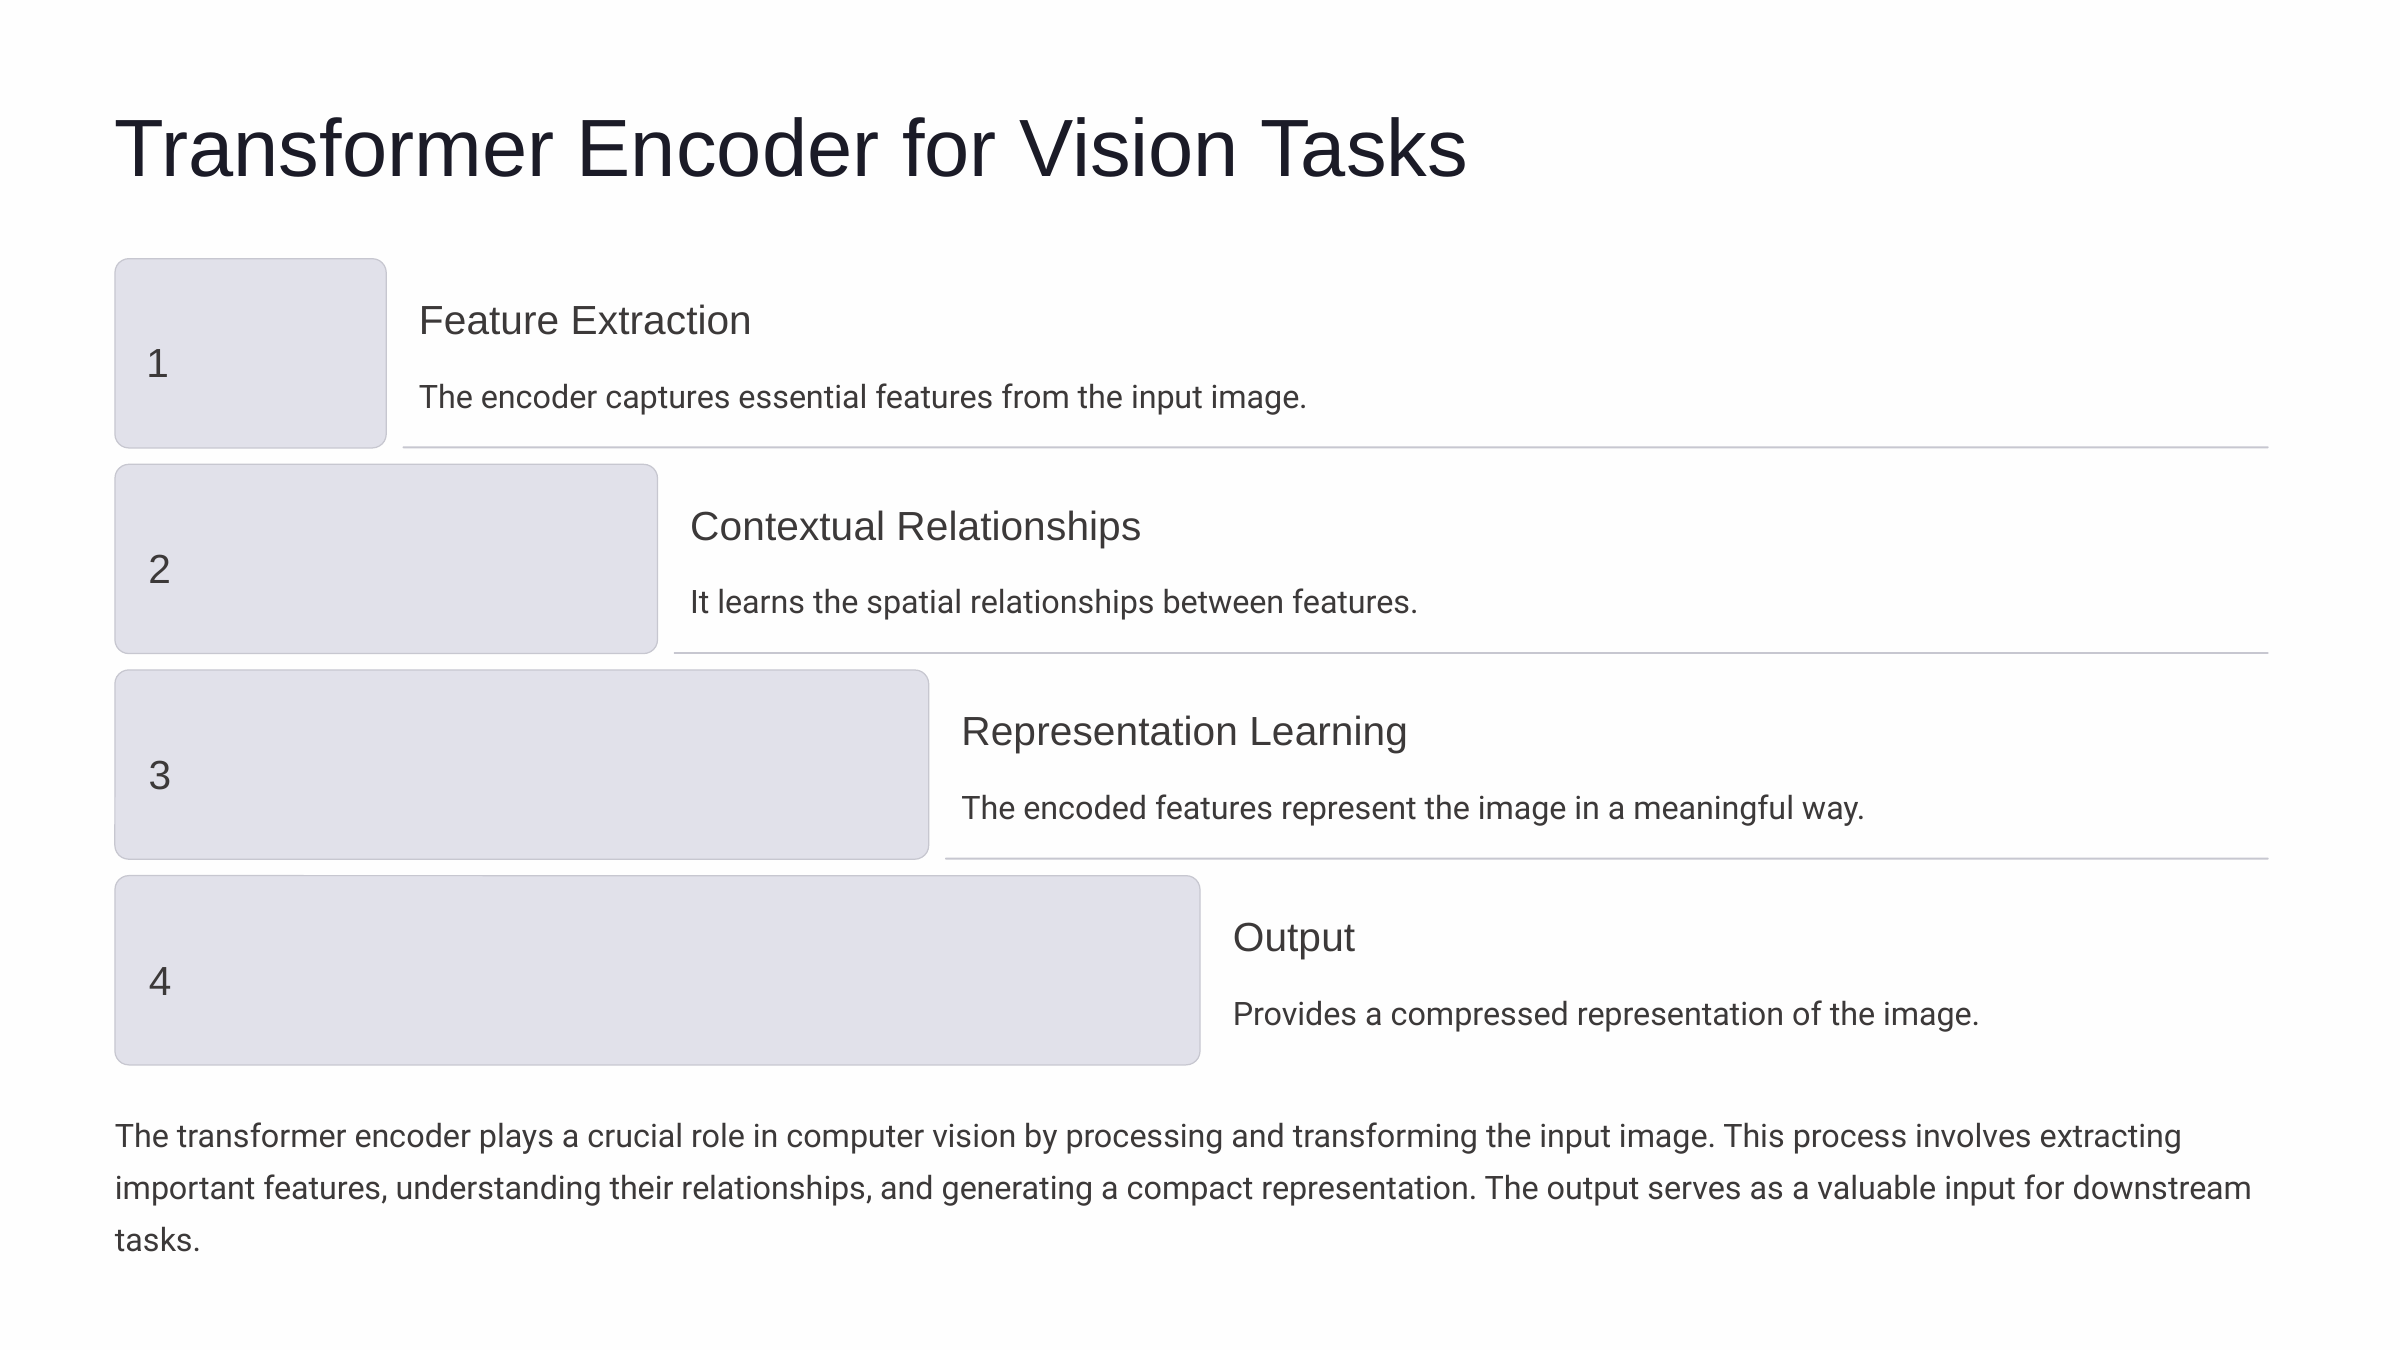

Transformer Encoder for Vision Tasks

Feature Extraction
1
The encoder captures essential features from the input image.

Contextual Relationships
2
It learns the spatial relationships between features.

Representation Learning
3
The encoded features represent the image in a meaningful way.

Output
4
Provides a compressed representation of the image.
The transformer encoder plays a crucial role in computer vision by processing and transforming the input image. This process involves extracting important features, understanding their relationships, and generating a compact representation. The output serves as a valuable input for downstream tasks.